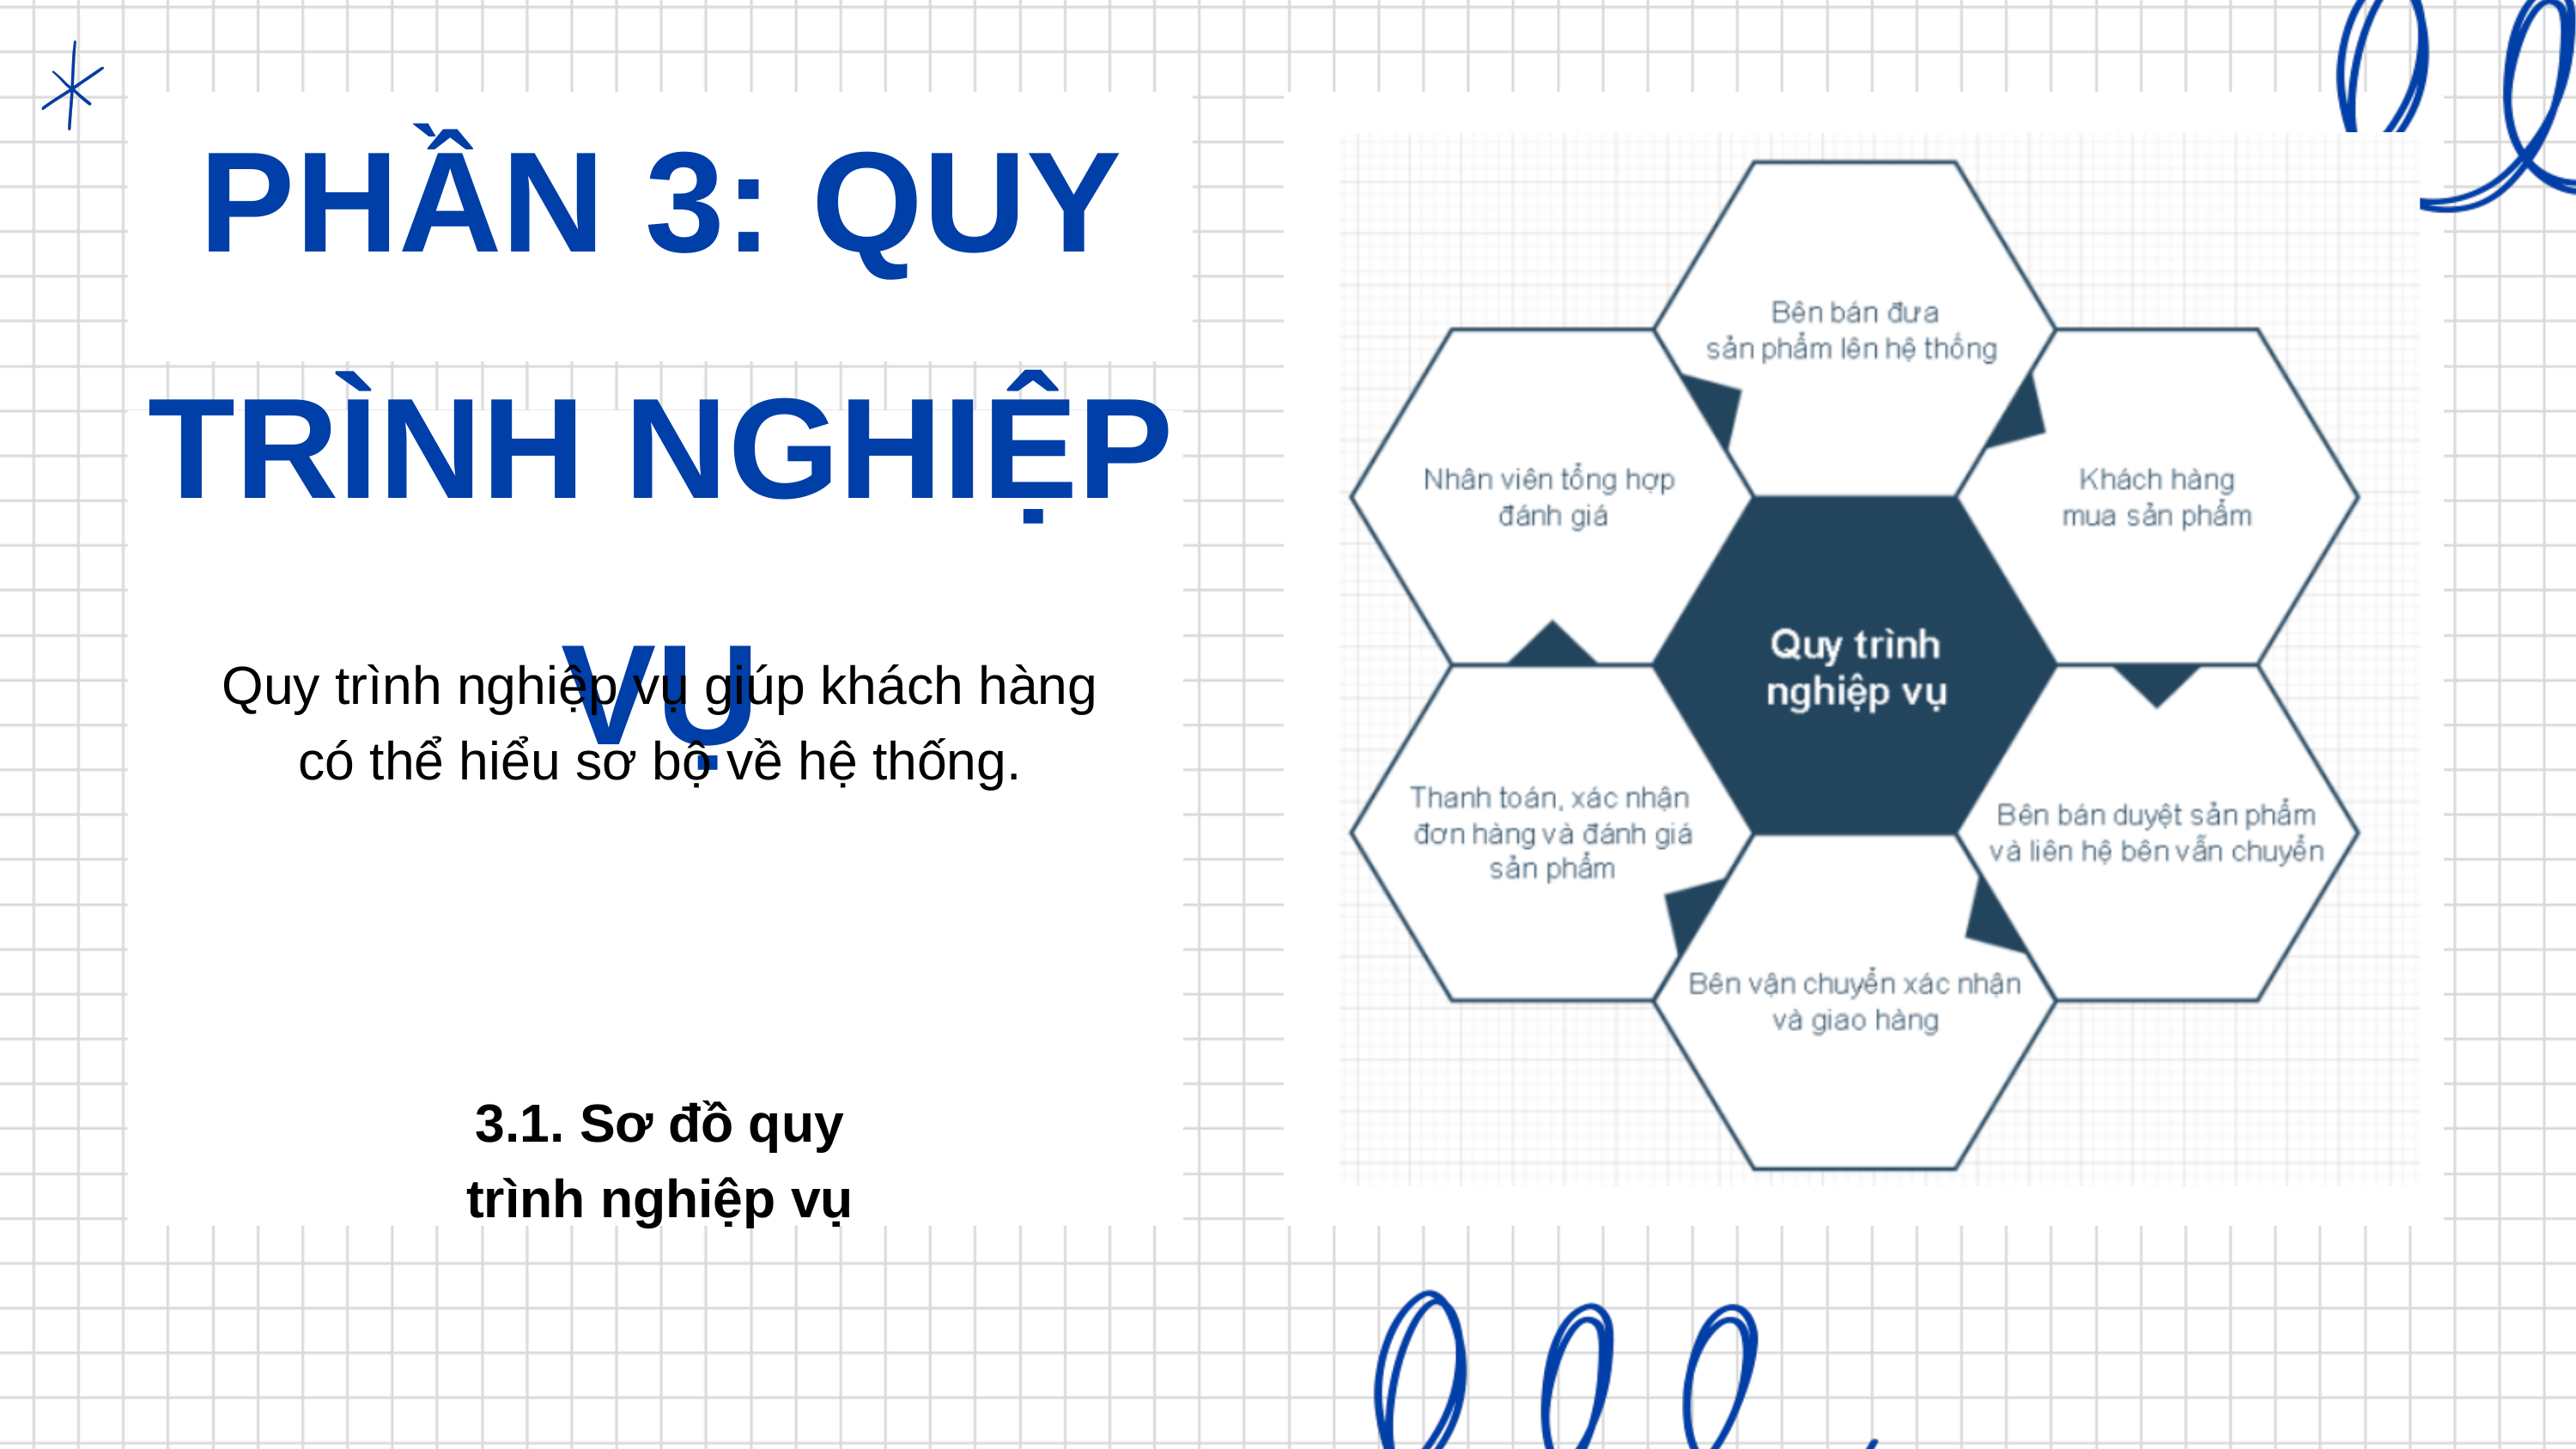

PHẦN 3: QUY TRÌNH NGHIỆP VỤ

Quy trình nghiệp vụ giúp khách hàng có thể hiểu sơ bộ về hệ thống.
3.1. Sơ đồ quy trình nghiệp vụ